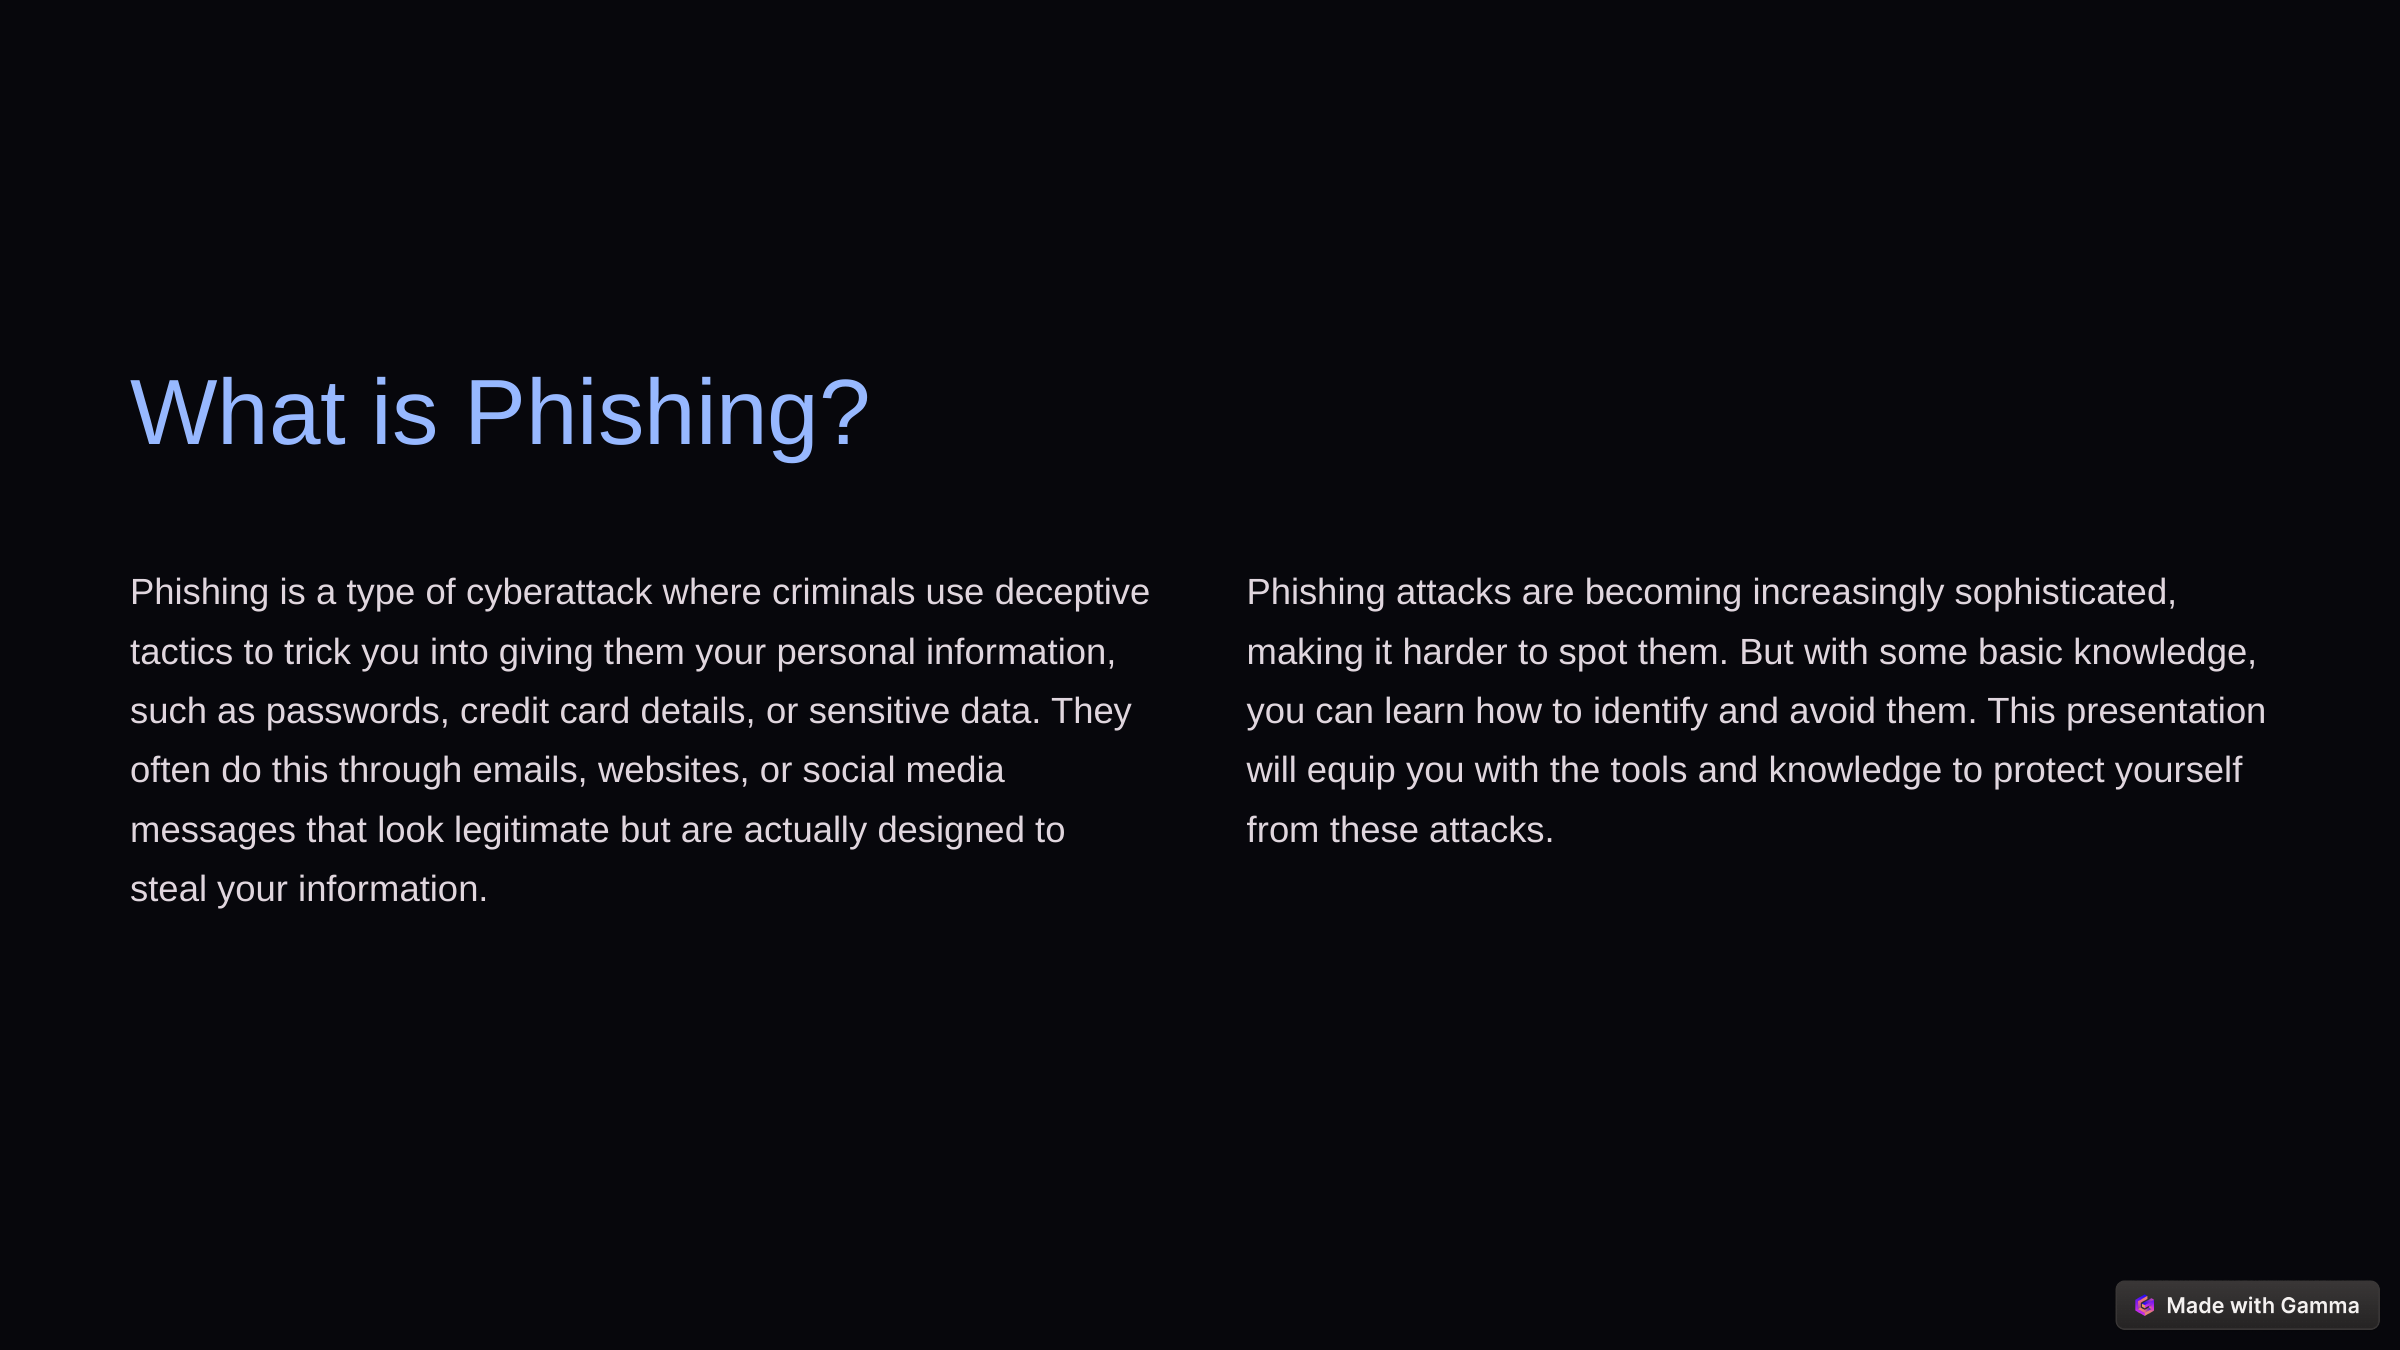

What is Phishing?
Phishing is a type of cyberattack where criminals use deceptive tactics to trick you into giving them your personal information, such as passwords, credit card details, or sensitive data. They often do this through emails, websites, or social media messages that look legitimate but are actually designed to steal your information.
Phishing attacks are becoming increasingly sophisticated, making it harder to spot them. But with some basic knowledge, you can learn how to identify and avoid them. This presentation will equip you with the tools and knowledge to protect yourself from these attacks.